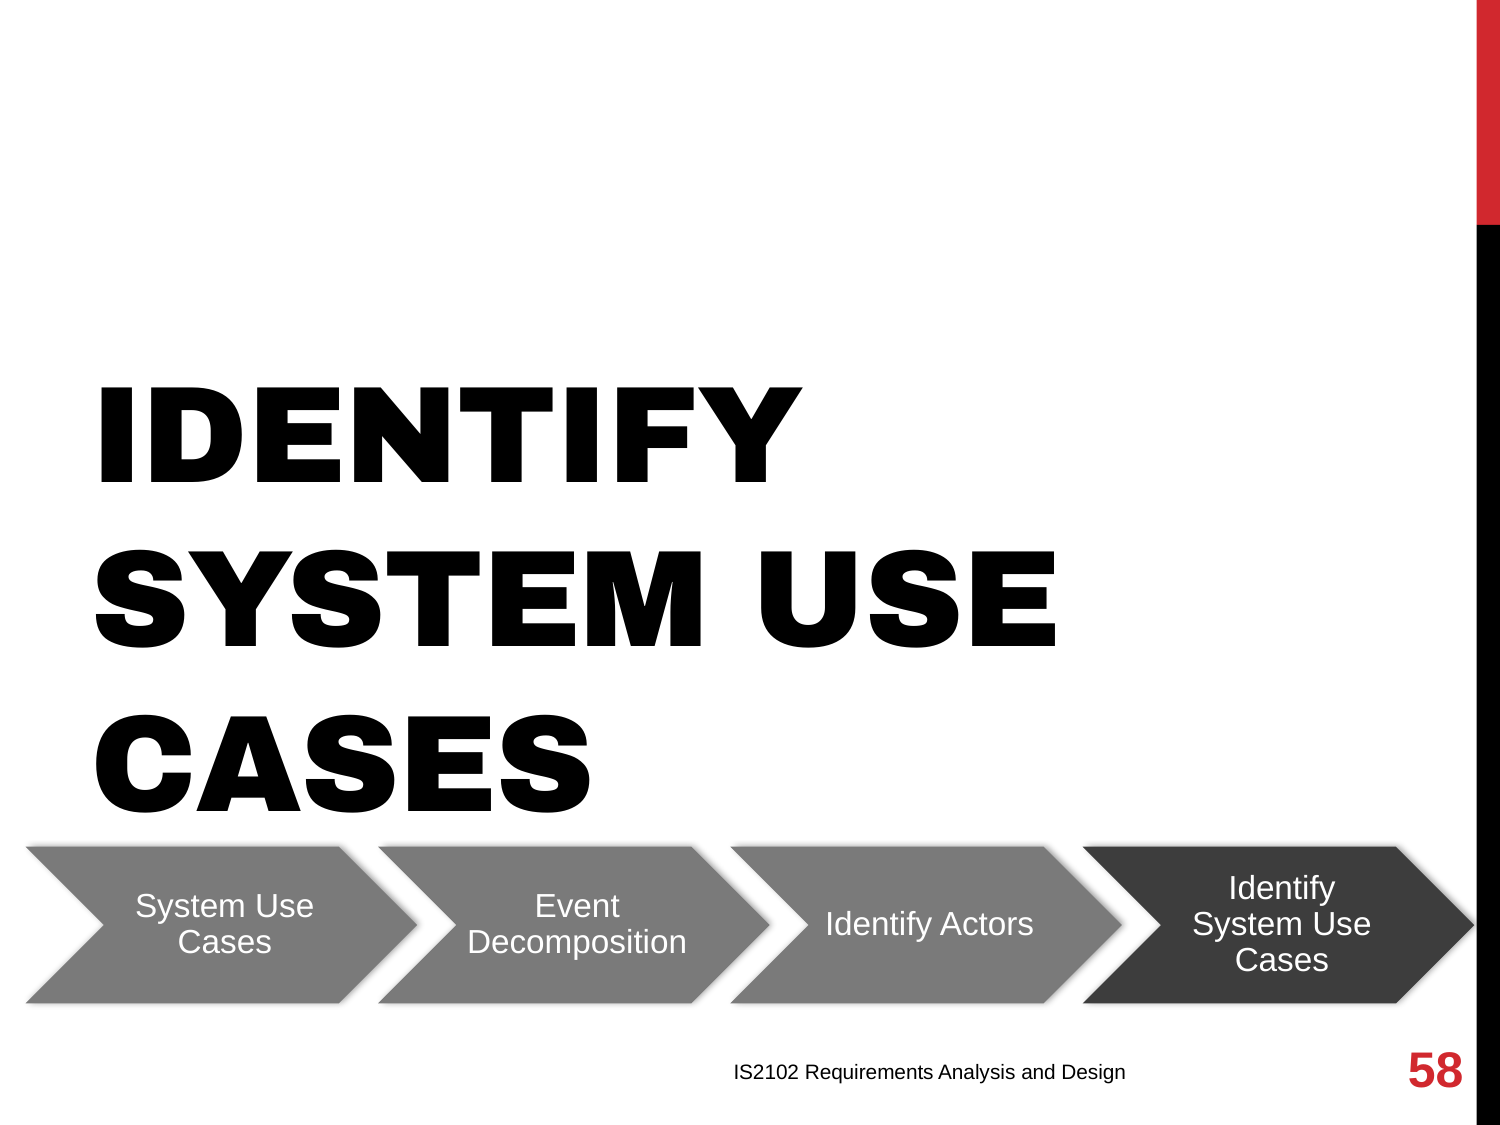

# Identify System Use Cases
System Use Cases
Event Decomposition
Identify Actors
Identify System Use Cases
58
IS2102 Requirements Analysis and Design